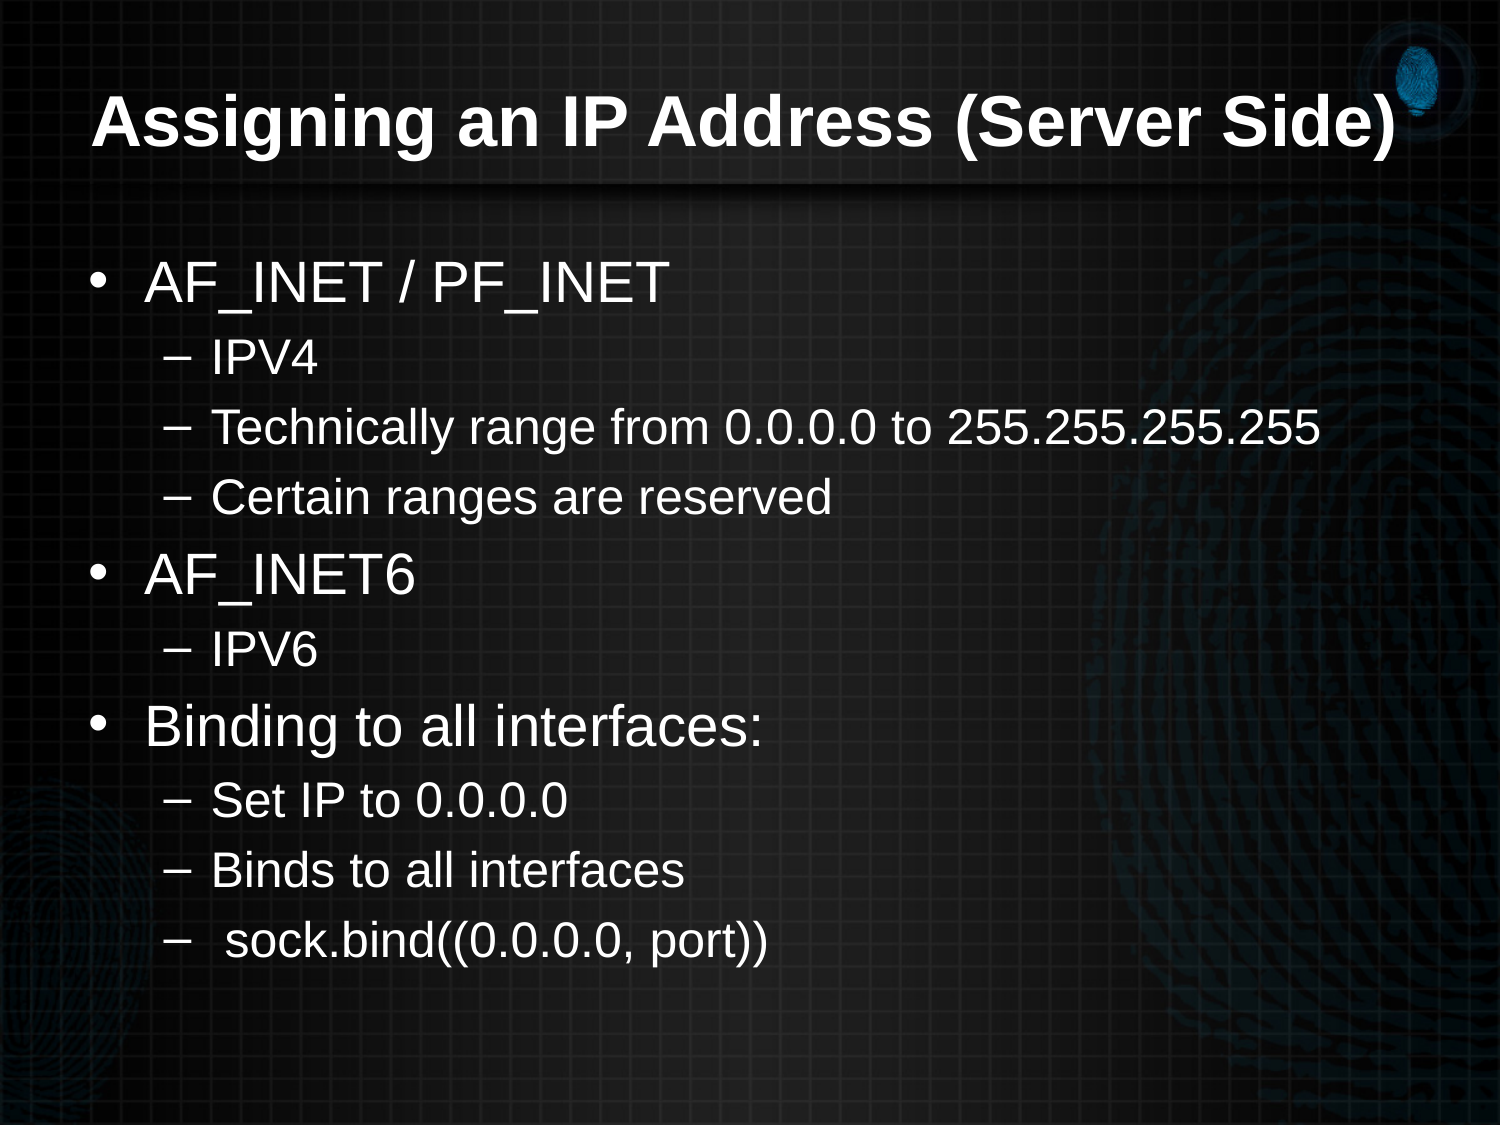

# Assigning an IP Address (Server Side)
AF_INET / PF_INET
IPV4
Technically range from 0.0.0.0 to 255.255.255.255
Certain ranges are reserved
AF_INET6
IPV6
Binding to all interfaces:
Set IP to 0.0.0.0
Binds to all interfaces
 sock.bind((0.0.0.0, port))